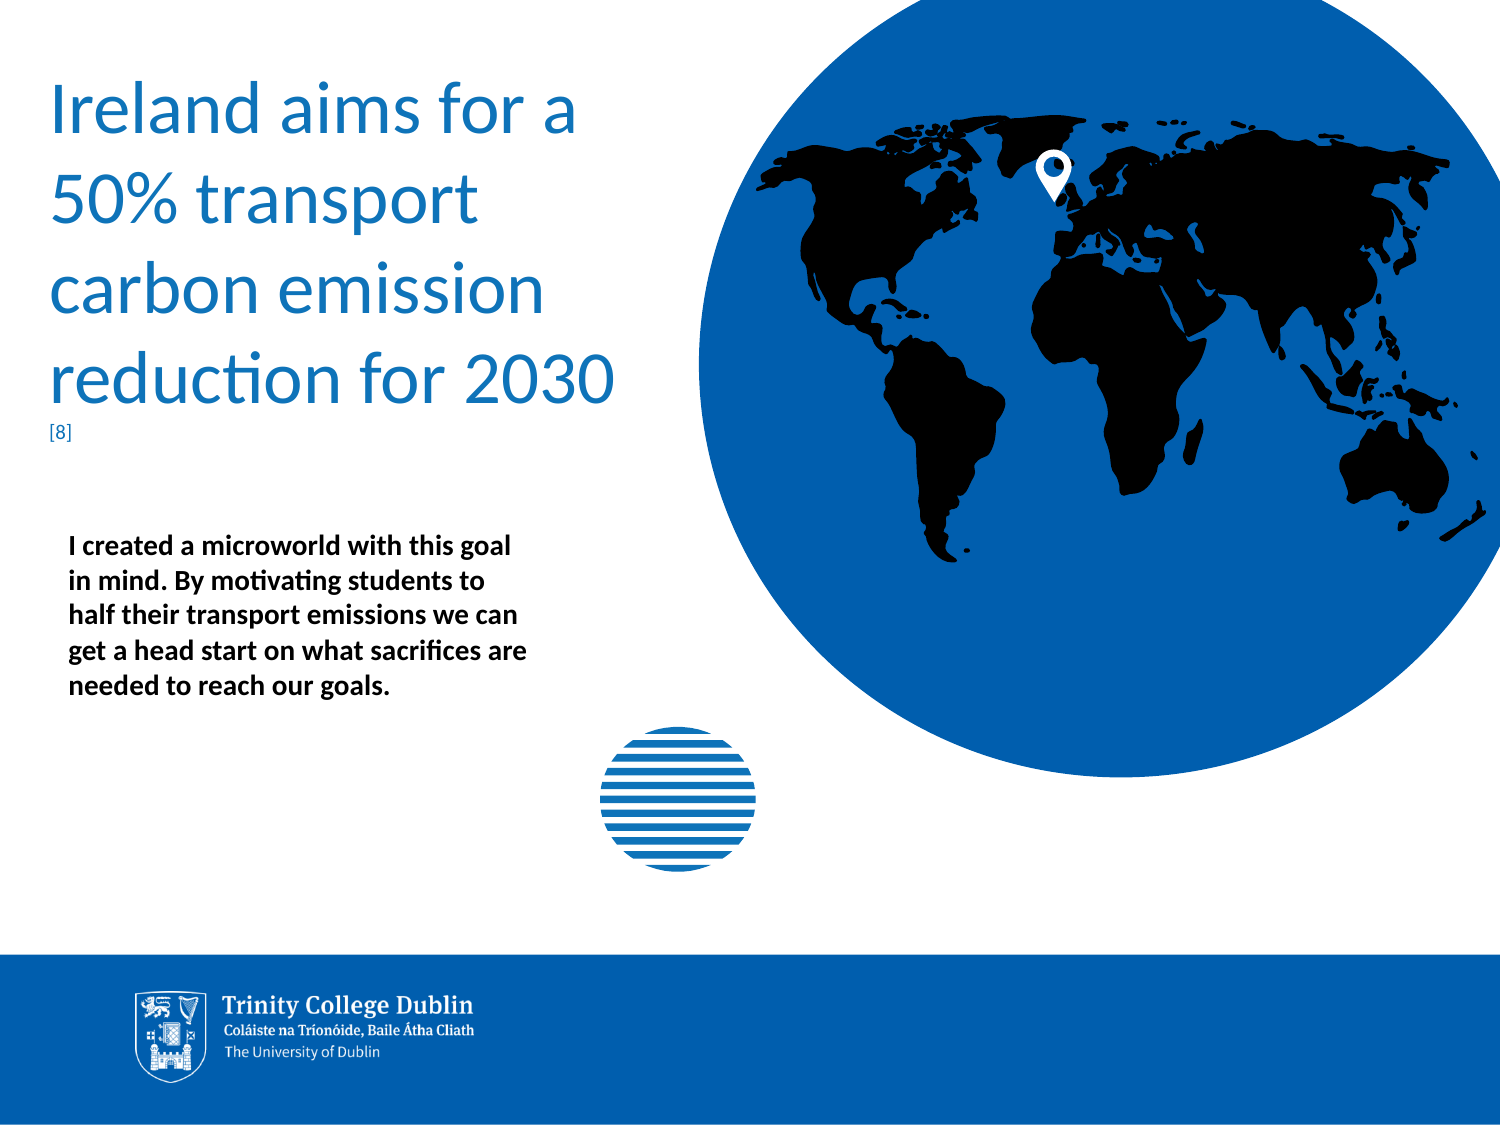

Ireland aims for a 50% transport carbon emission reduction for 2030 [8]

I created a microworld with this goal in mind. By motivating students to half their transport emissions we can get a head start on what sacrifices are needed to reach our goals.